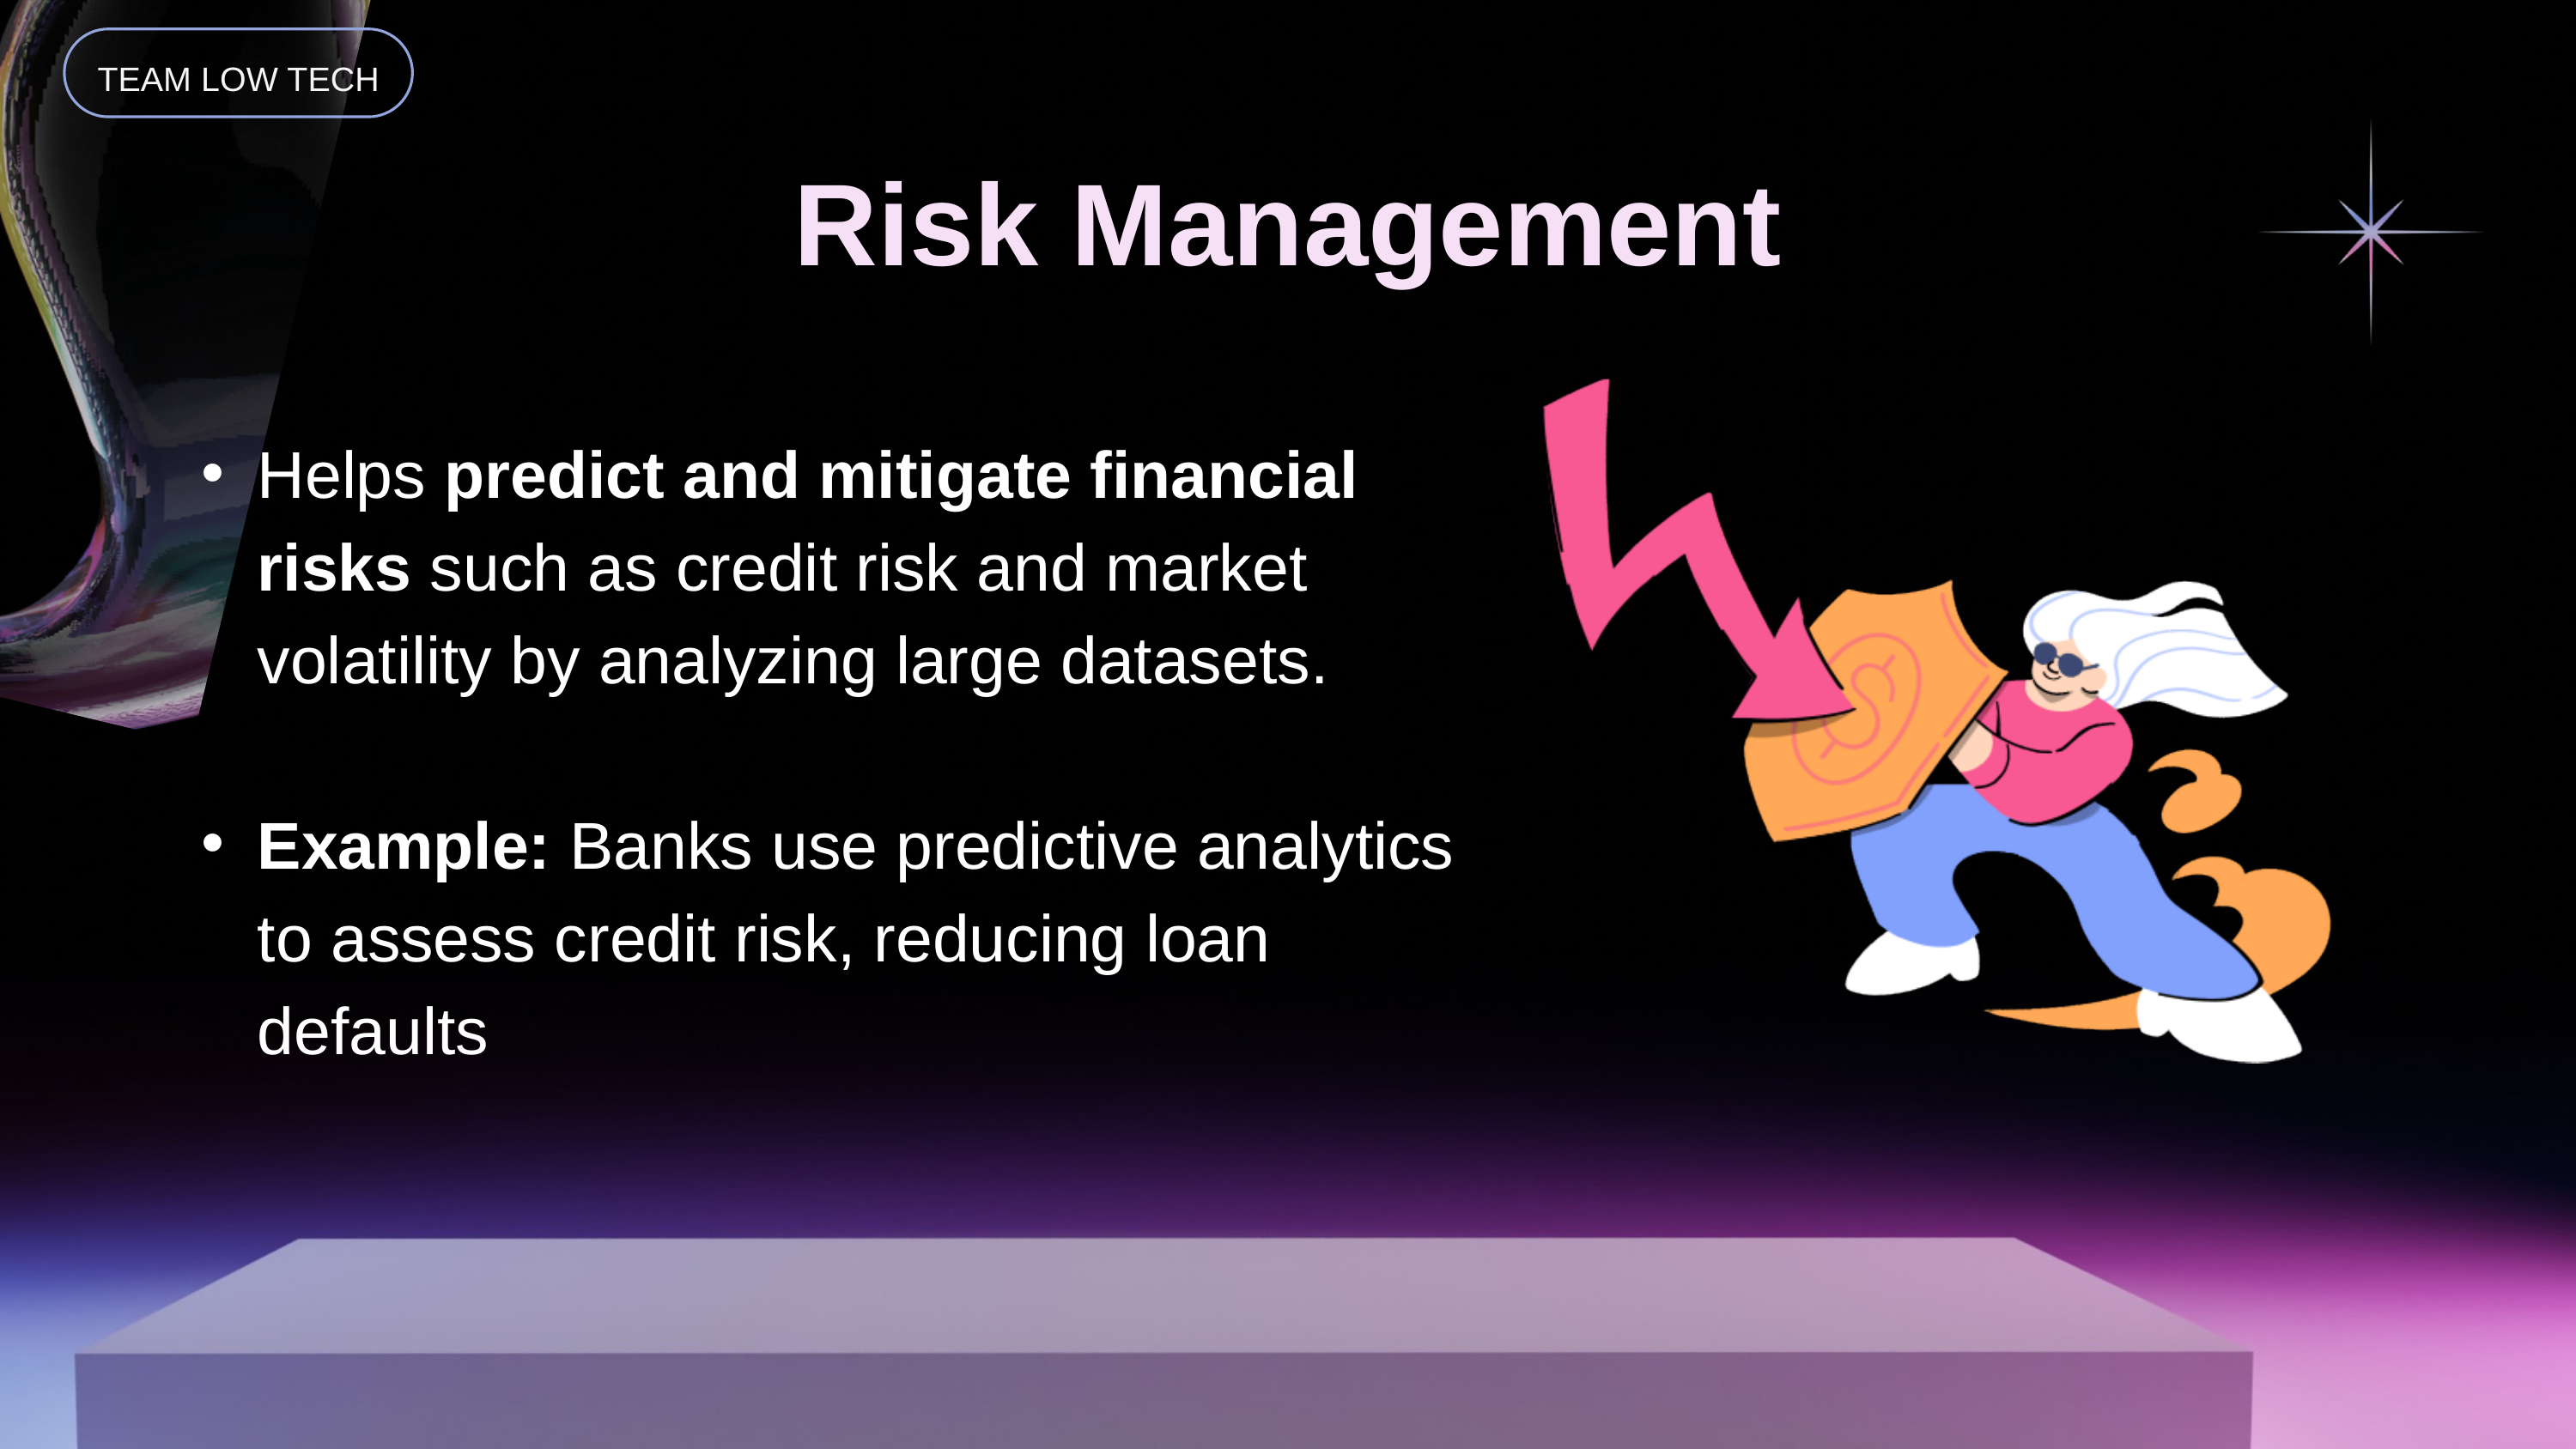

TEAM LOW TECH

Risk Management

Helps predict and mitigate financial risks such as credit risk and market volatility by analyzing large datasets.

Example: Banks use predictive analytics to assess credit risk, reducing loan defaults